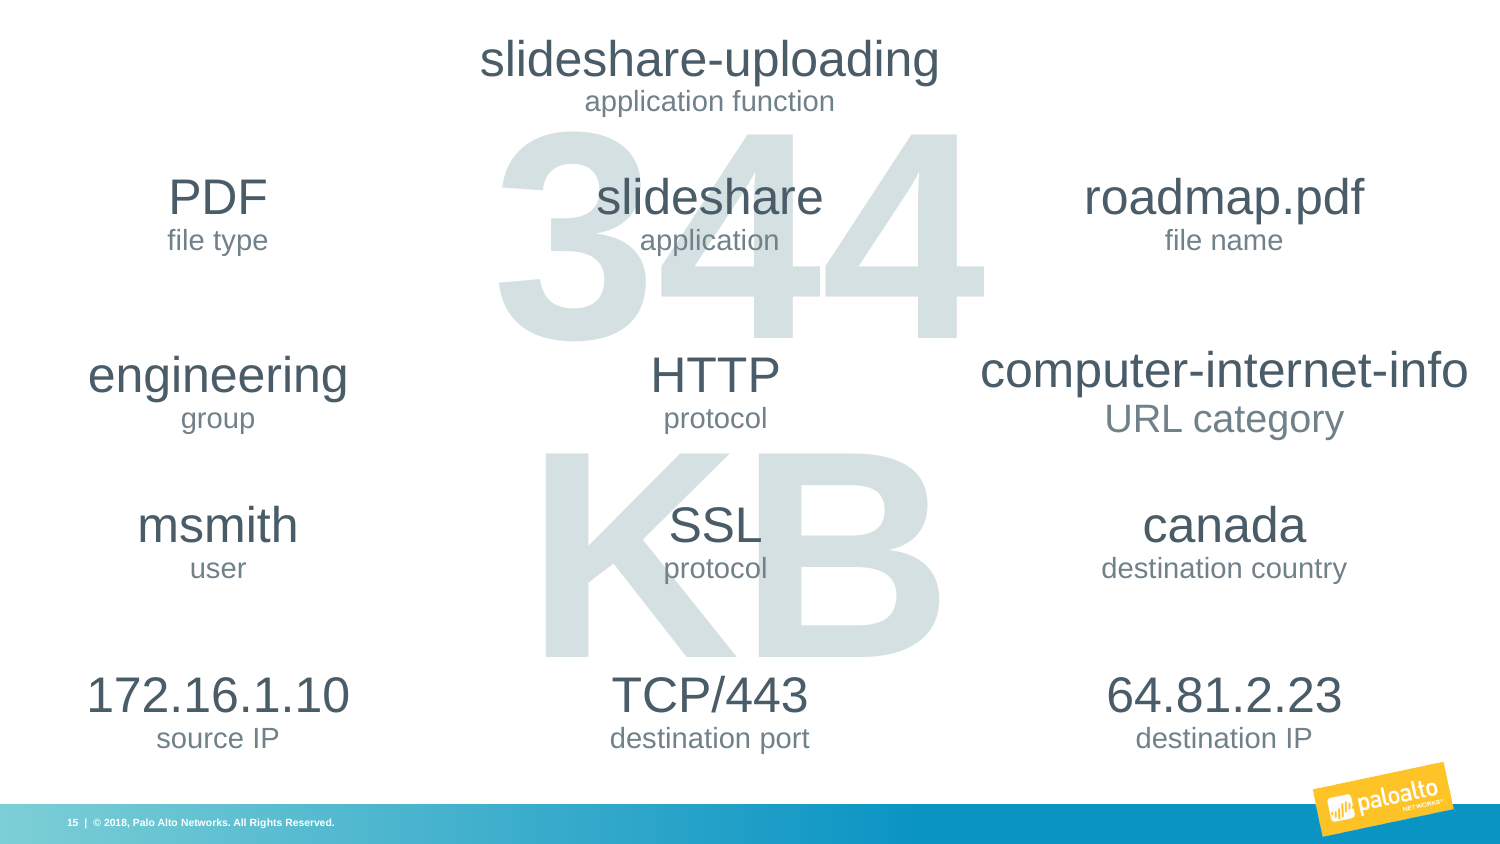

slideshare-uploading
application function
slideshare
application
PDF
file type
roadmap.pdf
file name
344 KB
engineering
group
HTTP
protocol
computer-internet-info
URL category
msmith
user
SSL
protocol
canada
destination country
172.16.1.10
source IP
TCP/443
destination port
64.81.2.23
destination IP
15  |  © 2018, Palo Alto Networks. All Rights Reserved.